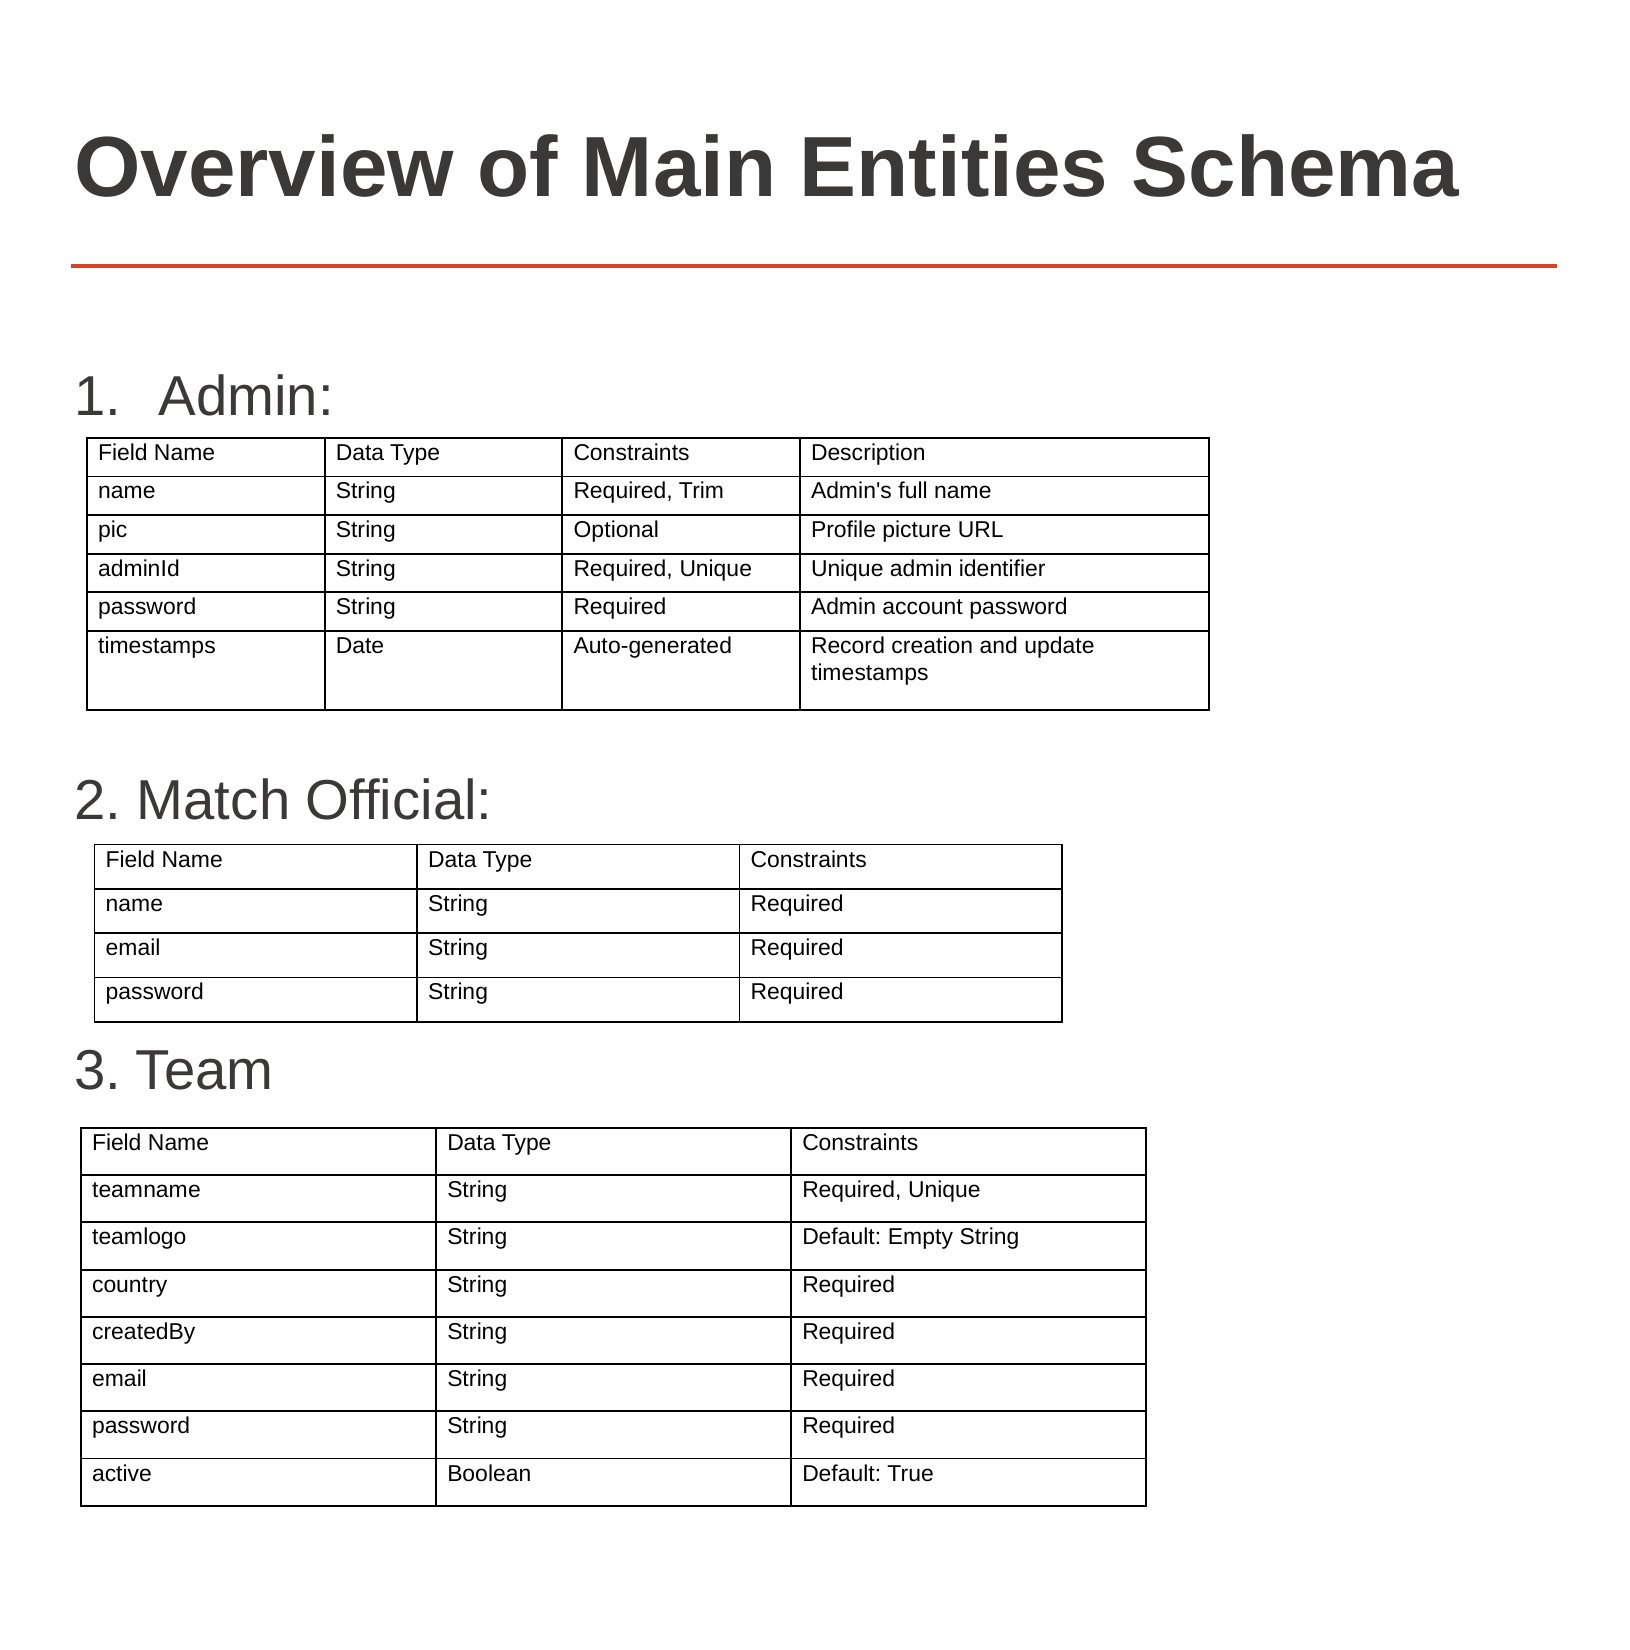

# Overview of Main Entities Schema
Admin:

2. Match Official:

3. Team

| Field Name | Data Type | Constraints | Description |
| --- | --- | --- | --- |
| name | String | Required, Trim | Admin's full name |
| pic | String | Optional | Profile picture URL |
| adminId | String | Required, Unique | Unique admin identifier |
| password | String | Required | Admin account password |
| timestamps | Date | Auto-generated | Record creation and update timestamps |
| Field Name | Data Type | Constraints |
| --- | --- | --- |
| name | String | Required |
| email | String | Required |
| password | String | Required |
| Field Name | Data Type | Constraints |
| --- | --- | --- |
| teamname | String | Required, Unique |
| teamlogo | String | Default: Empty String |
| country | String | Required |
| createdBy | String | Required |
| email | String | Required |
| password | String | Required |
| active | Boolean | Default: True |